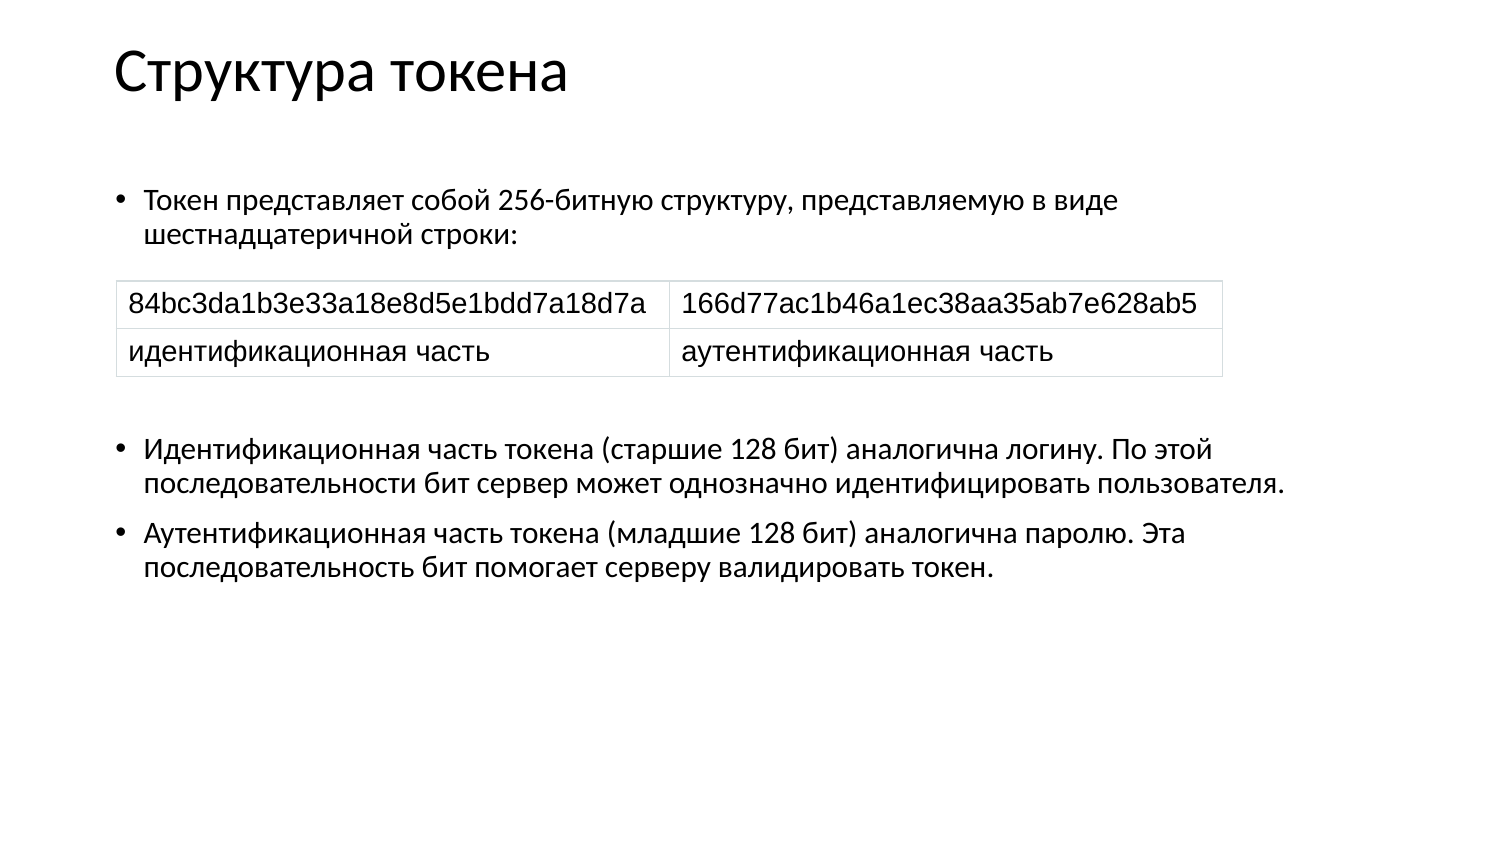

# Структура токена
Токен представляет собой 256-битную структуру, представляемую в виде шестнадцатеричной строки:

Идентификационная часть токена (старшие 128 бит) аналогична логину. По этой последовательности бит сервер может однозначно идентифицировать пользователя.
Аутентификационная часть токена (младшие 128 бит) аналогична паролю. Эта последовательность бит помогает серверу валидировать токен.
| 84bc3da1b3e33a18e8d5e1bdd7a18d7a | 166d77ac1b46a1ec38aa35ab7e628ab5 |
| --- | --- |
| идентификационная часть | аутентификационная часть |